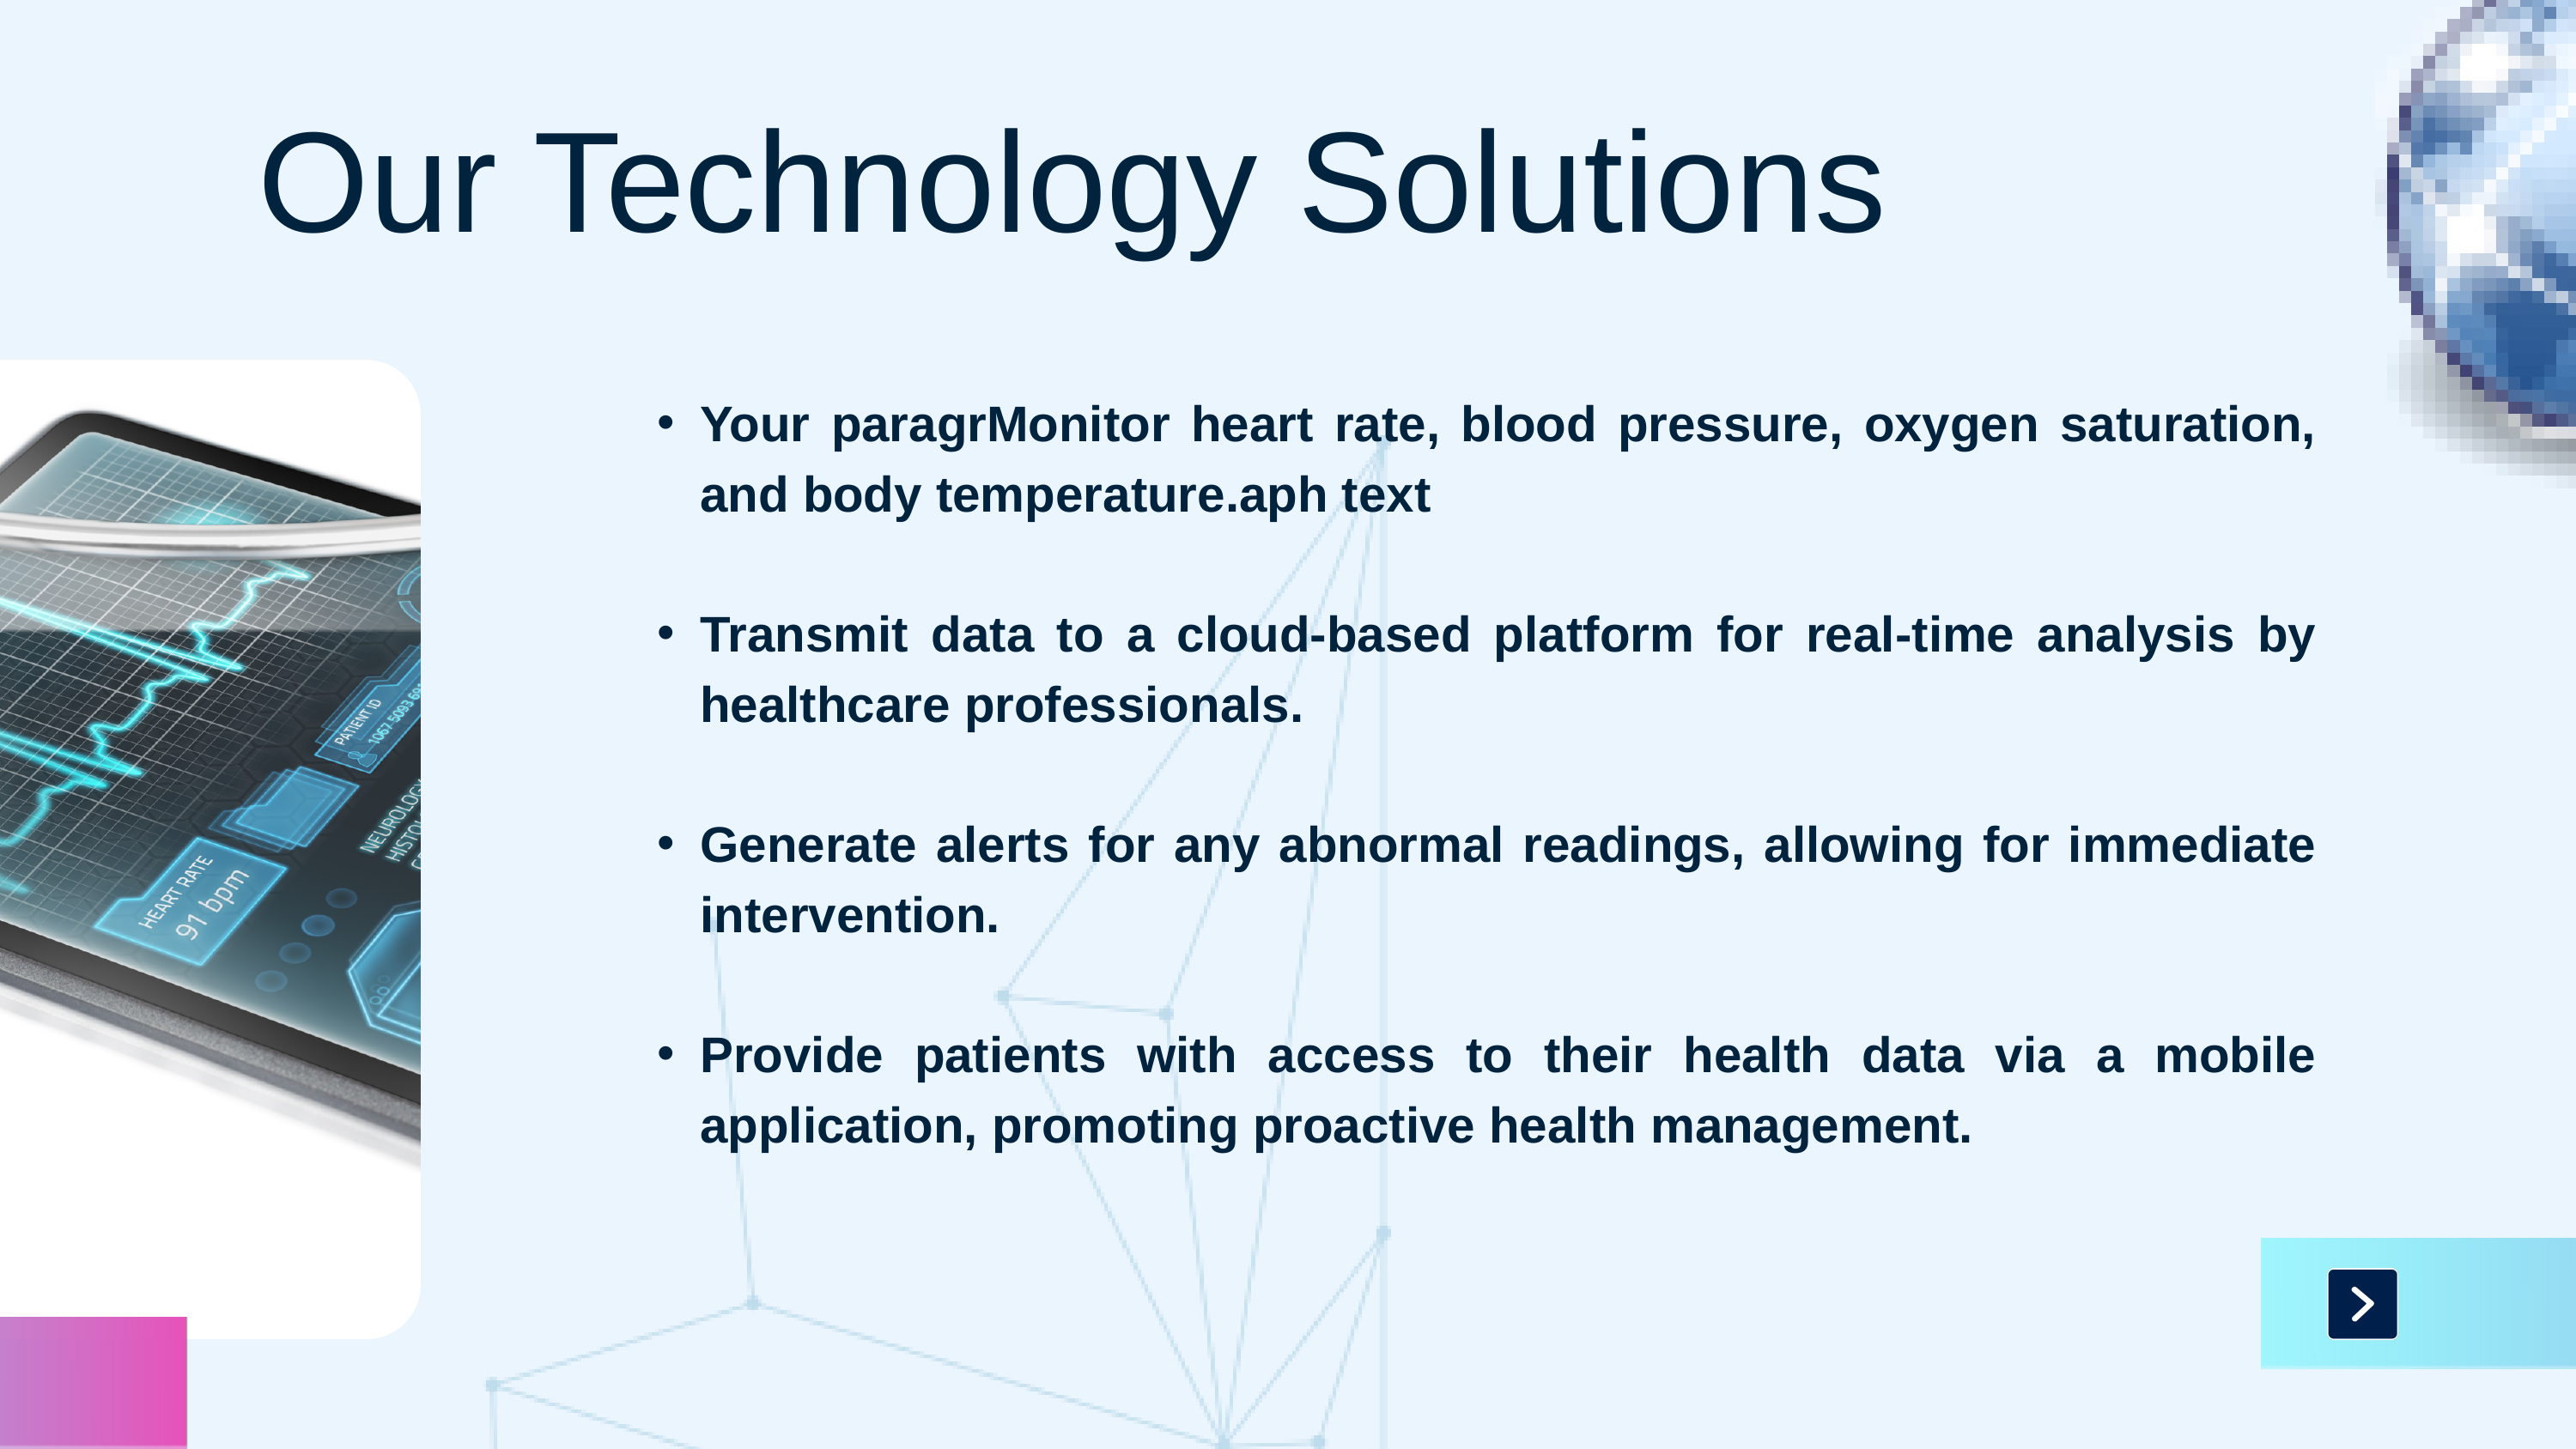

Our Technology Solutions

Your paragrMonitor heart rate, blood pressure, oxygen saturation, and body temperature.aph text

Transmit data to a cloud-based platform for real-time analysis by healthcare professionals.

Generate alerts for any abnormal readings, allowing for immediate intervention.

Provide patients with access to their health data via a mobile application, promoting proactive health management.